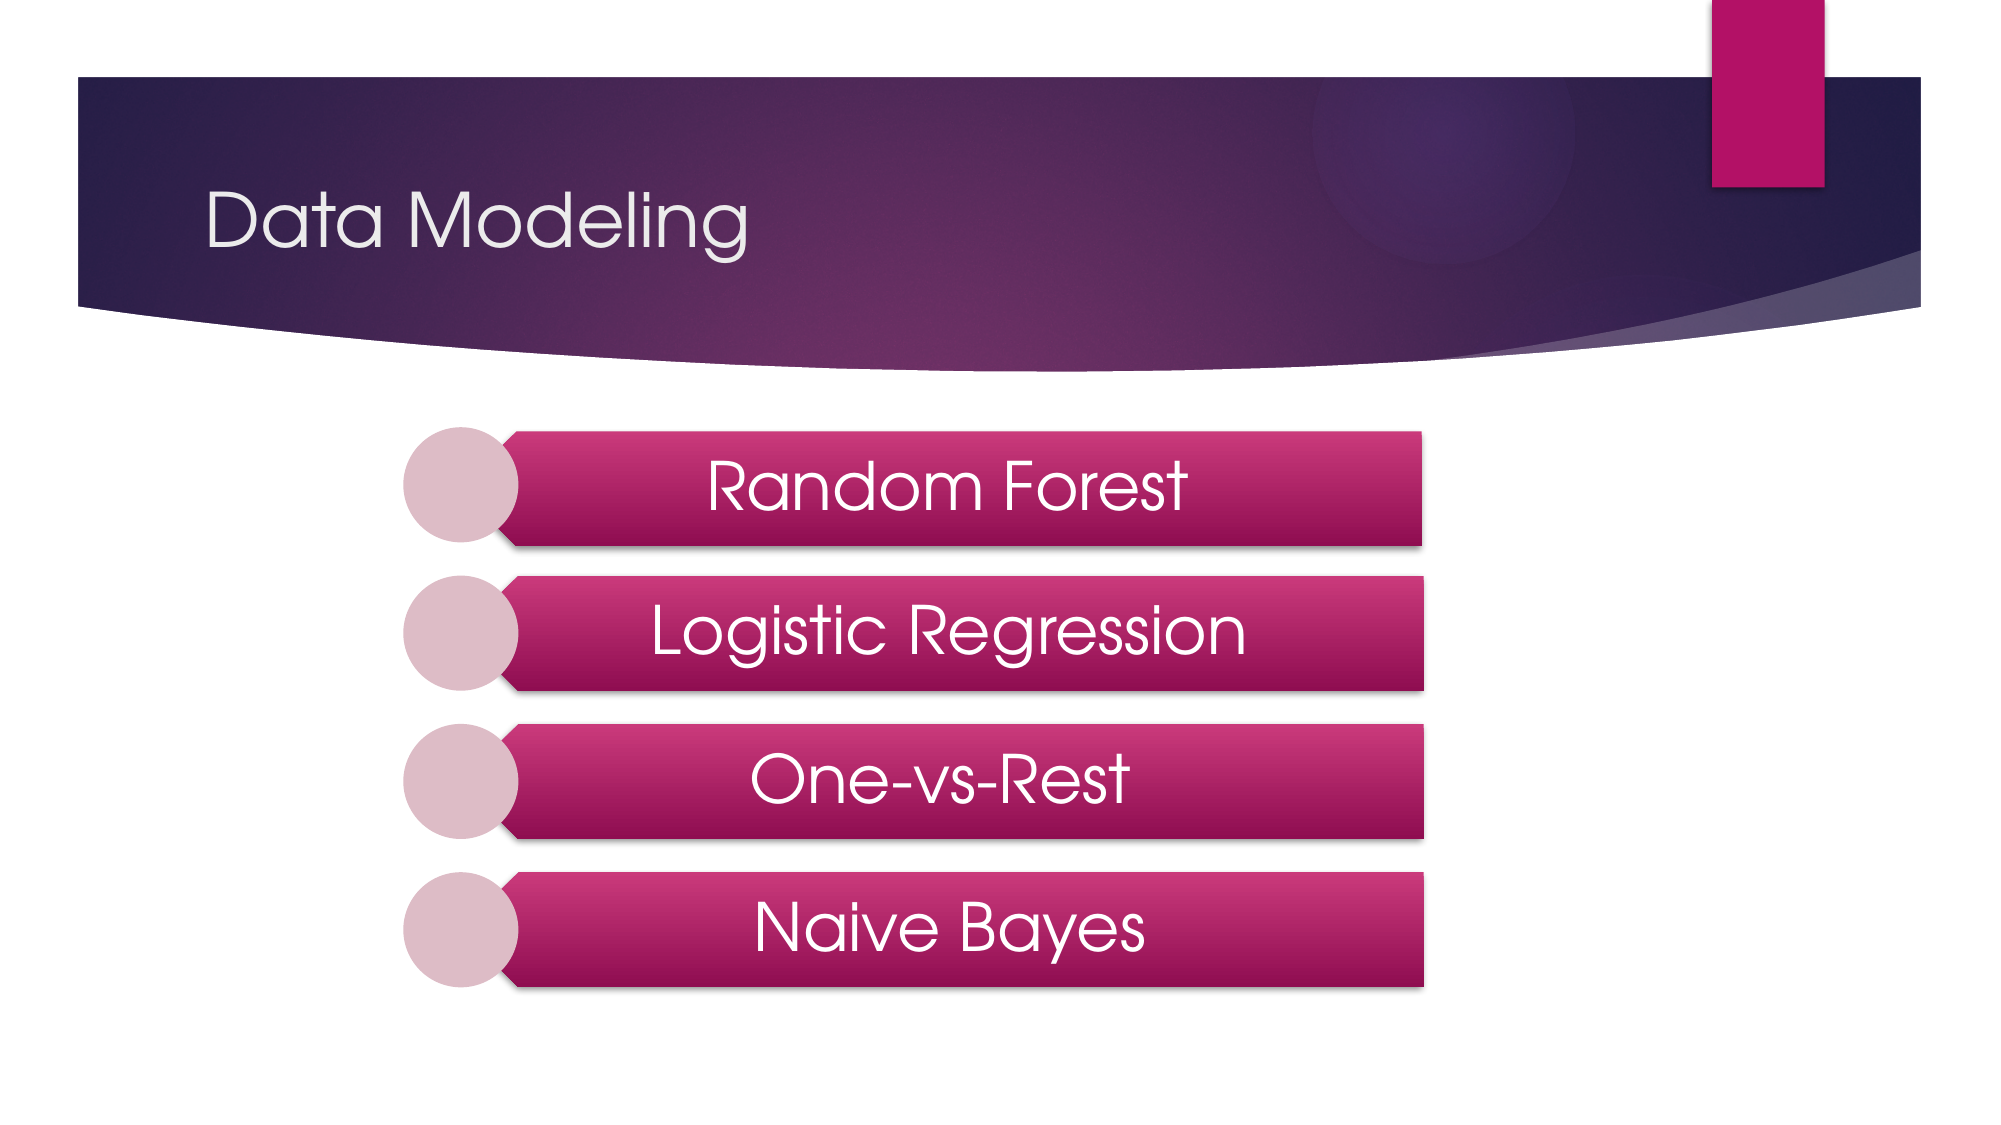

# Data Modeling
Random Forest
Logistic Regression
One-vs-Rest
Naive Bayes